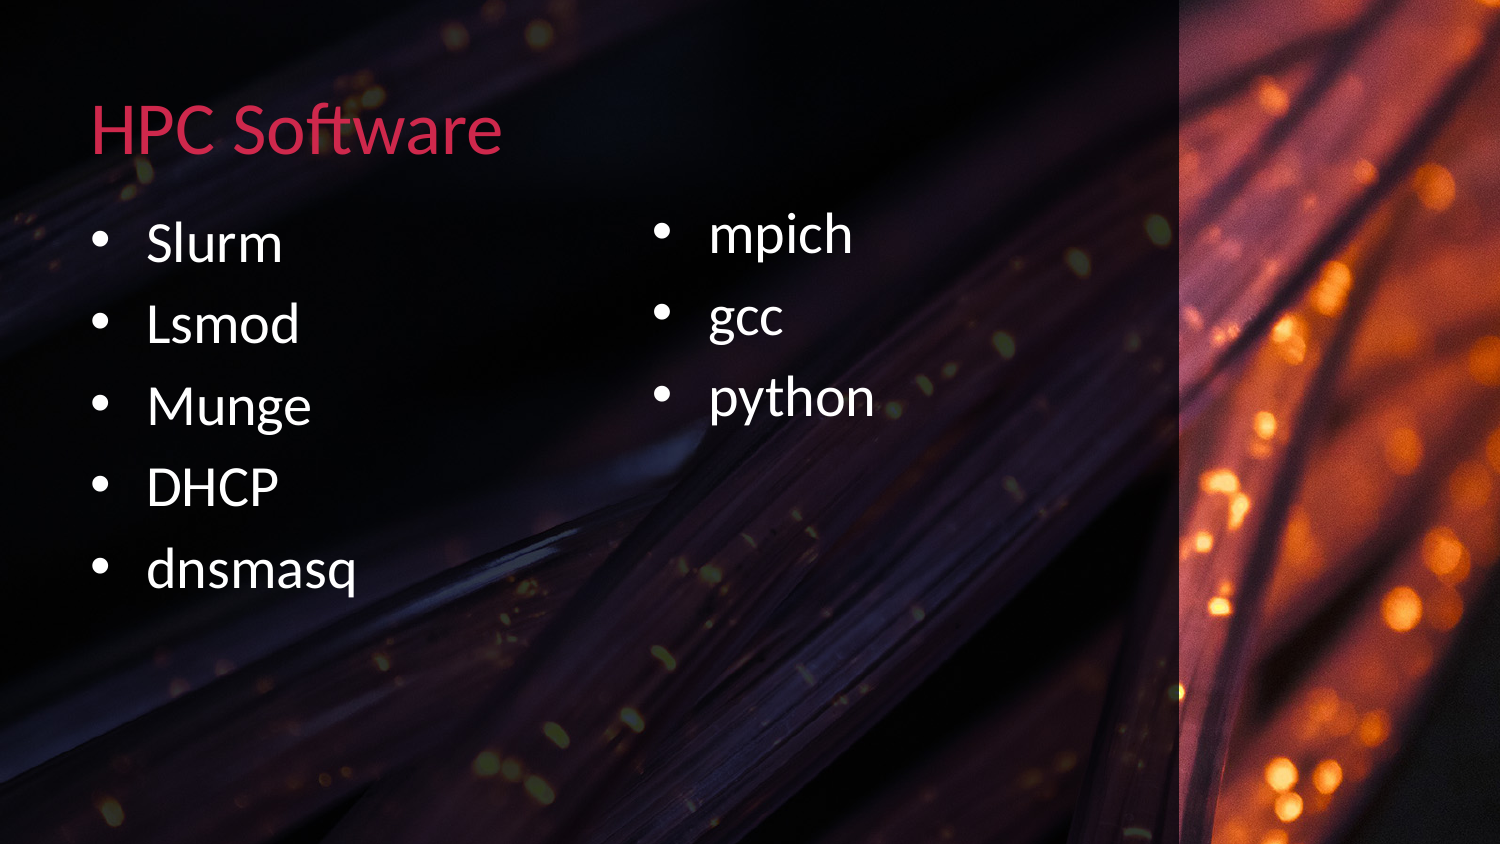

# HPC Software
mpich
gcc
python

Slurm
Lsmod
Munge
DHCP
dnsmasq